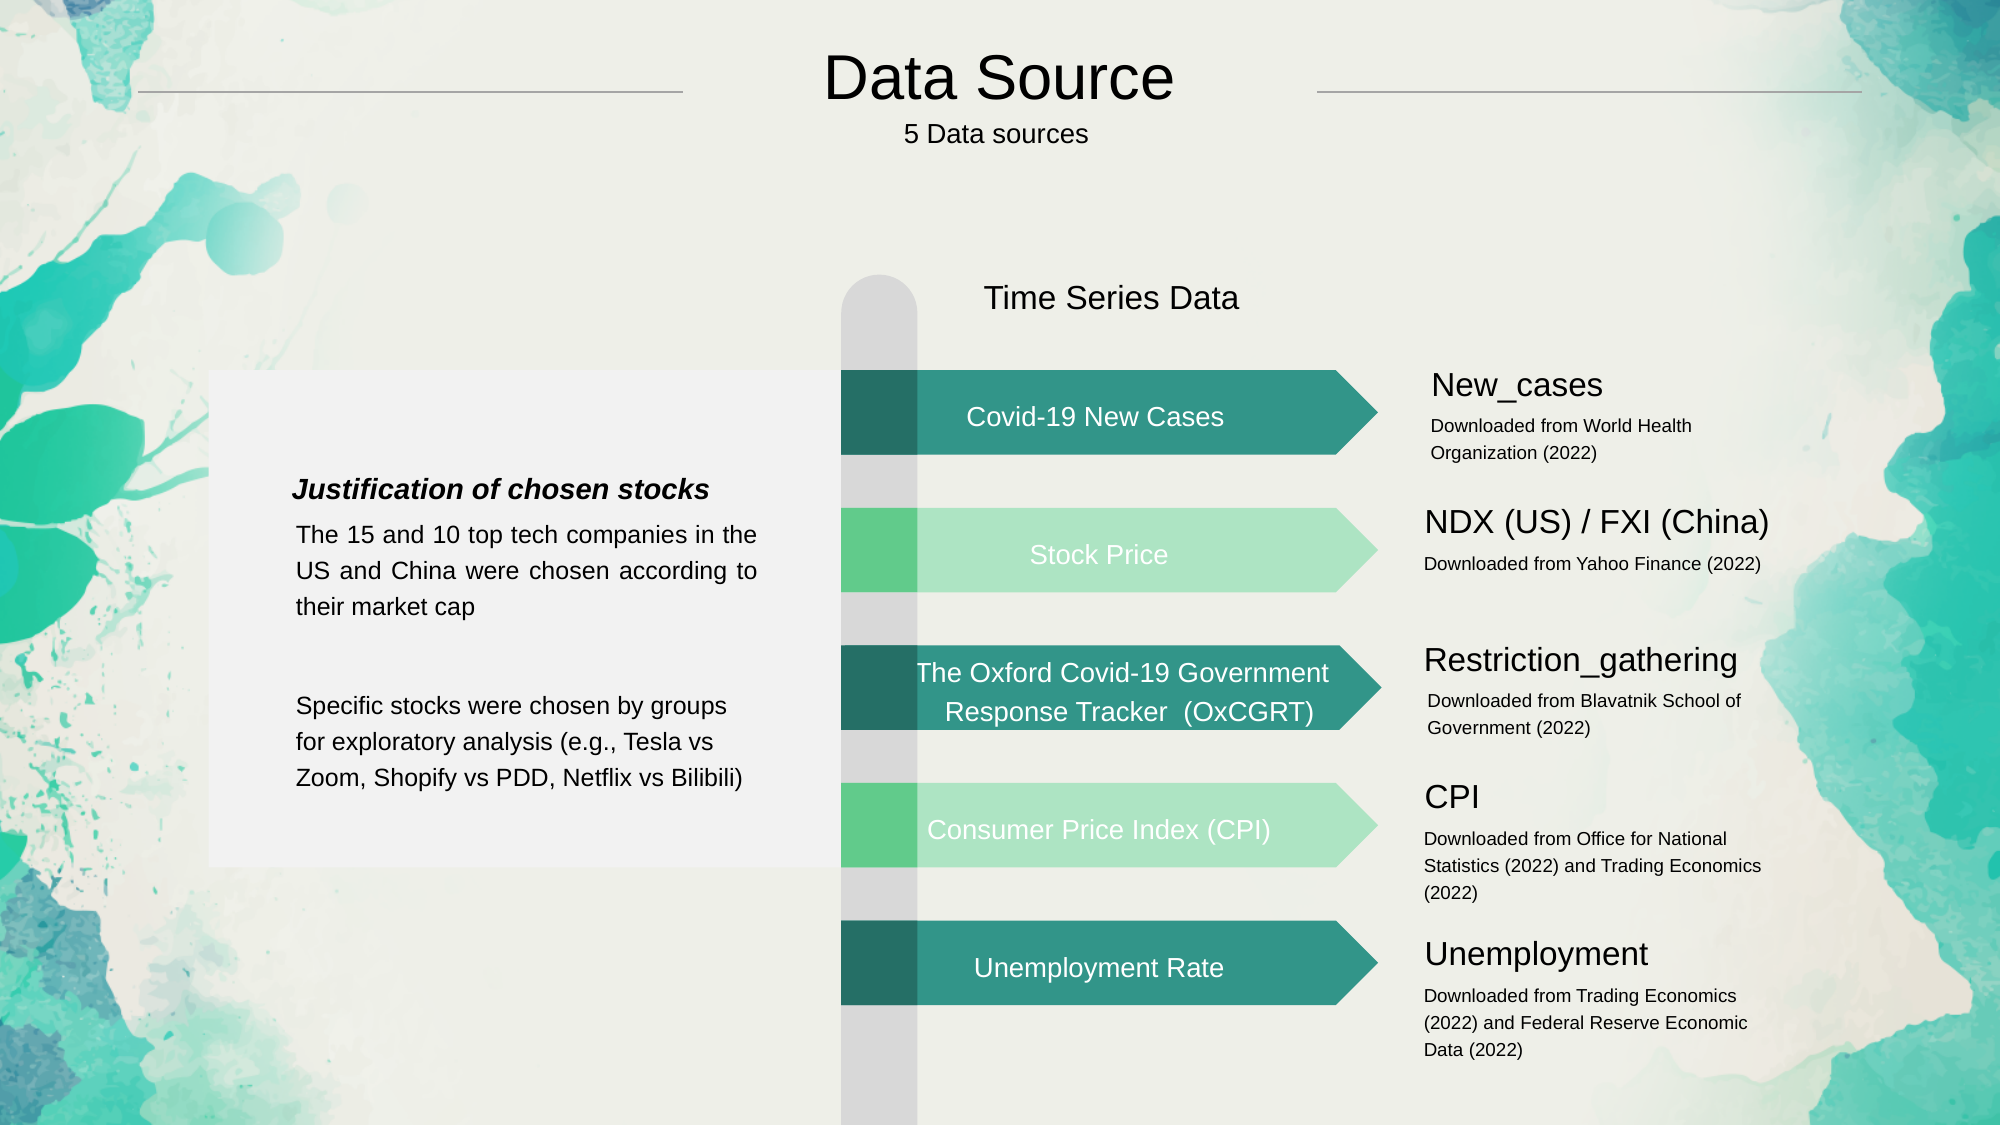

Data Source
5 Data sources
Time Series Data

New_cases
Downloaded from World Health Organization (2022)

Justification of chosen stocks

The 15 and 10 top tech companies in the US and China were chosen according to their market cap
Specific stocks were chosen by groups for exploratory analysis (e.g., Tesla vs Zoom, Shopify vs PDD, Netflix vs Bilibili)

Covid-19 New Cases
NDX (US) / FXI (China)
Downloaded from Yahoo Finance (2022)
Stock Price

Restriction_gathering
Downloaded from Blavatnik School of Government (2022)

       The Oxford Covid-19 Government          Response Tracker  (OxCGRT)
CPI
Downloaded from Office for National Statistics (2022) and Trading Economics (2022)

Consumer Price Index (CPI)
Unemployment
Downloaded from Trading Economics (2022) and Federal Reserve Economic Data (2022)

Unemployment Rate